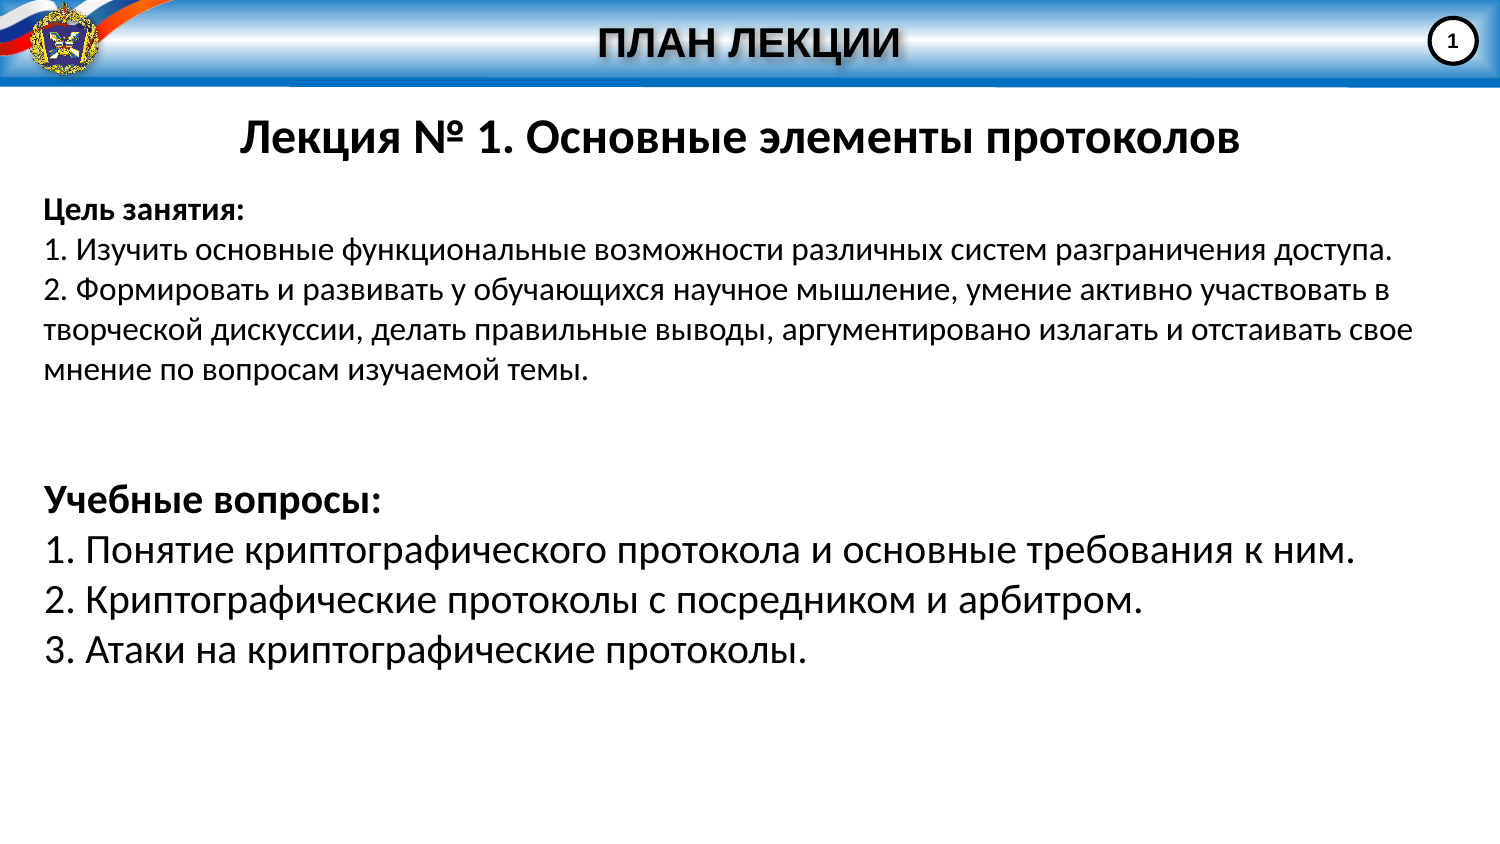

# ПЛАН ЛЕКЦИИ
1
Лекция № 1. Основные элементы протоколов
Цель занятия:
1. Изучить основные функциональные возможности различных систем разграничения доступа.
2. Формировать и развивать у обучающихся научное мышление, умение активно участвовать в творческой дискуссии, делать правильные выводы, аргументировано излагать и отстаивать свое мнение по вопросам изучаемой темы.
Учебные вопросы:
1. Понятие криптографического протокола и основные требования к ним.
2. Криптографические протоколы с посредником и арбитром.
3. Атаки на криптографические протоколы.